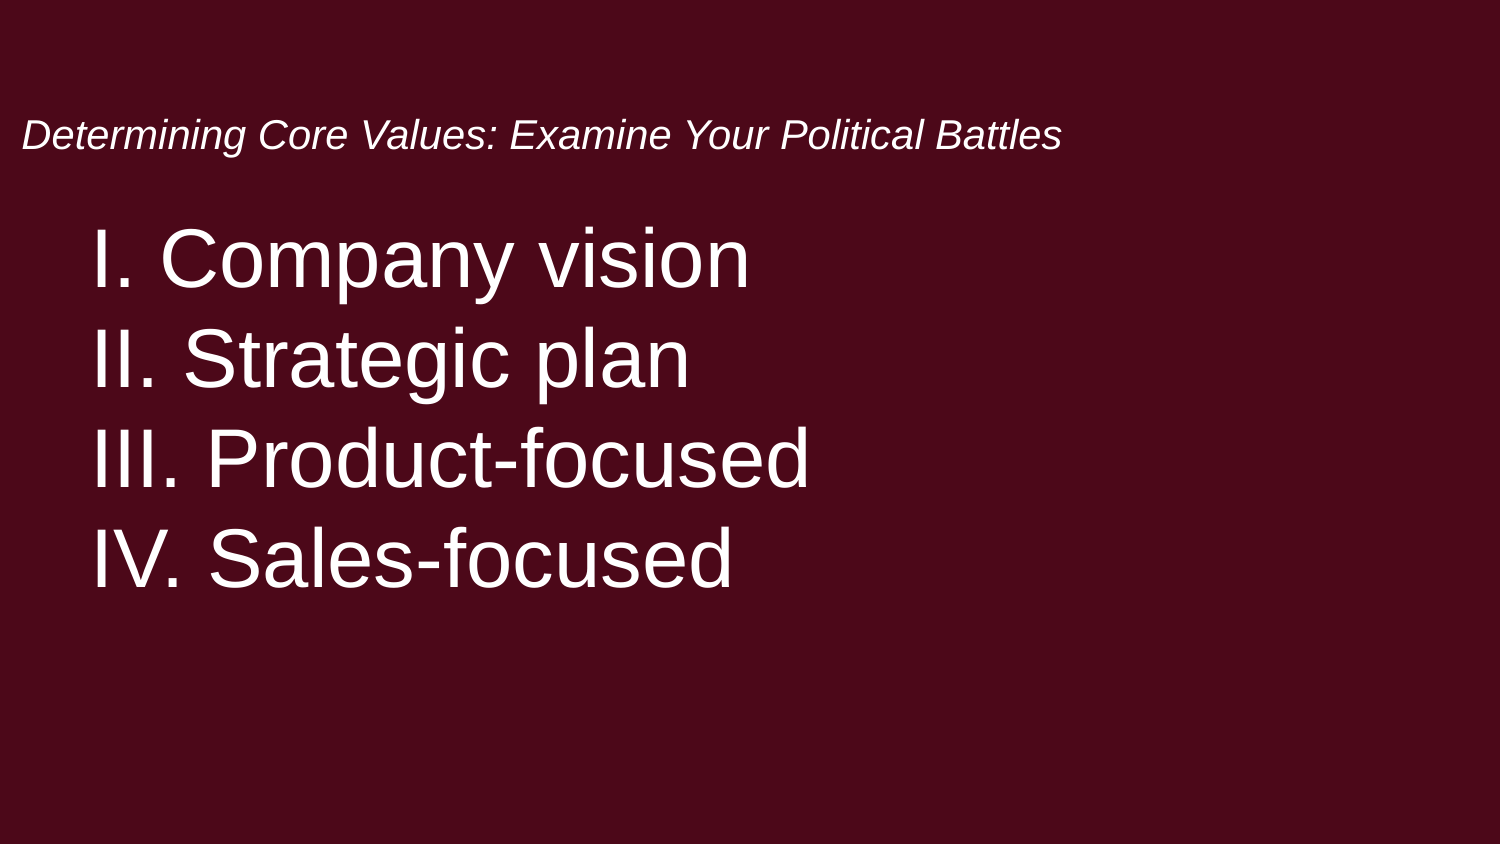

Determining Core Values: Examine Your Political Battles
# I. Company vision II. Strategic plan III. Product-focused IV. Sales-focused